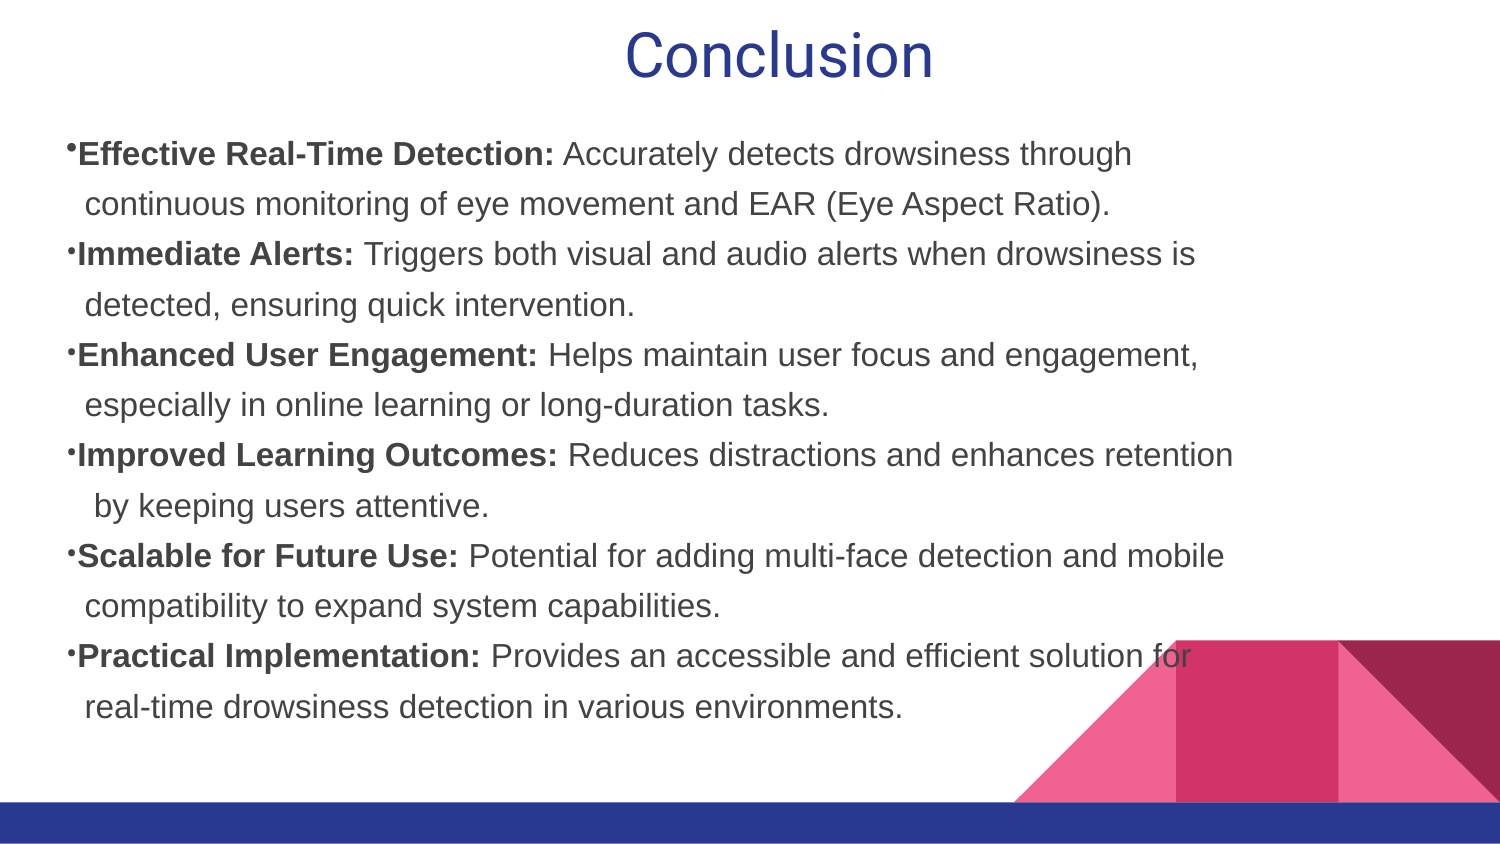

# Conclusion
Effective Real-Time Detection: Accurately detects drowsiness through
  continuous monitoring of eye movement and EAR (Eye Aspect Ratio).
Immediate Alerts: Triggers both visual and audio alerts when drowsiness is
  detected, ensuring quick intervention.
Enhanced User Engagement: Helps maintain user focus and engagement,
  especially in online learning or long-duration tasks.
Improved Learning Outcomes: Reduces distractions and enhances retention
   by keeping users attentive.
Scalable for Future Use: Potential for adding multi-face detection and mobile
  compatibility to expand system capabilities.
Practical Implementation: Provides an accessible and efficient solution for
  real-time drowsiness detection in various environments.